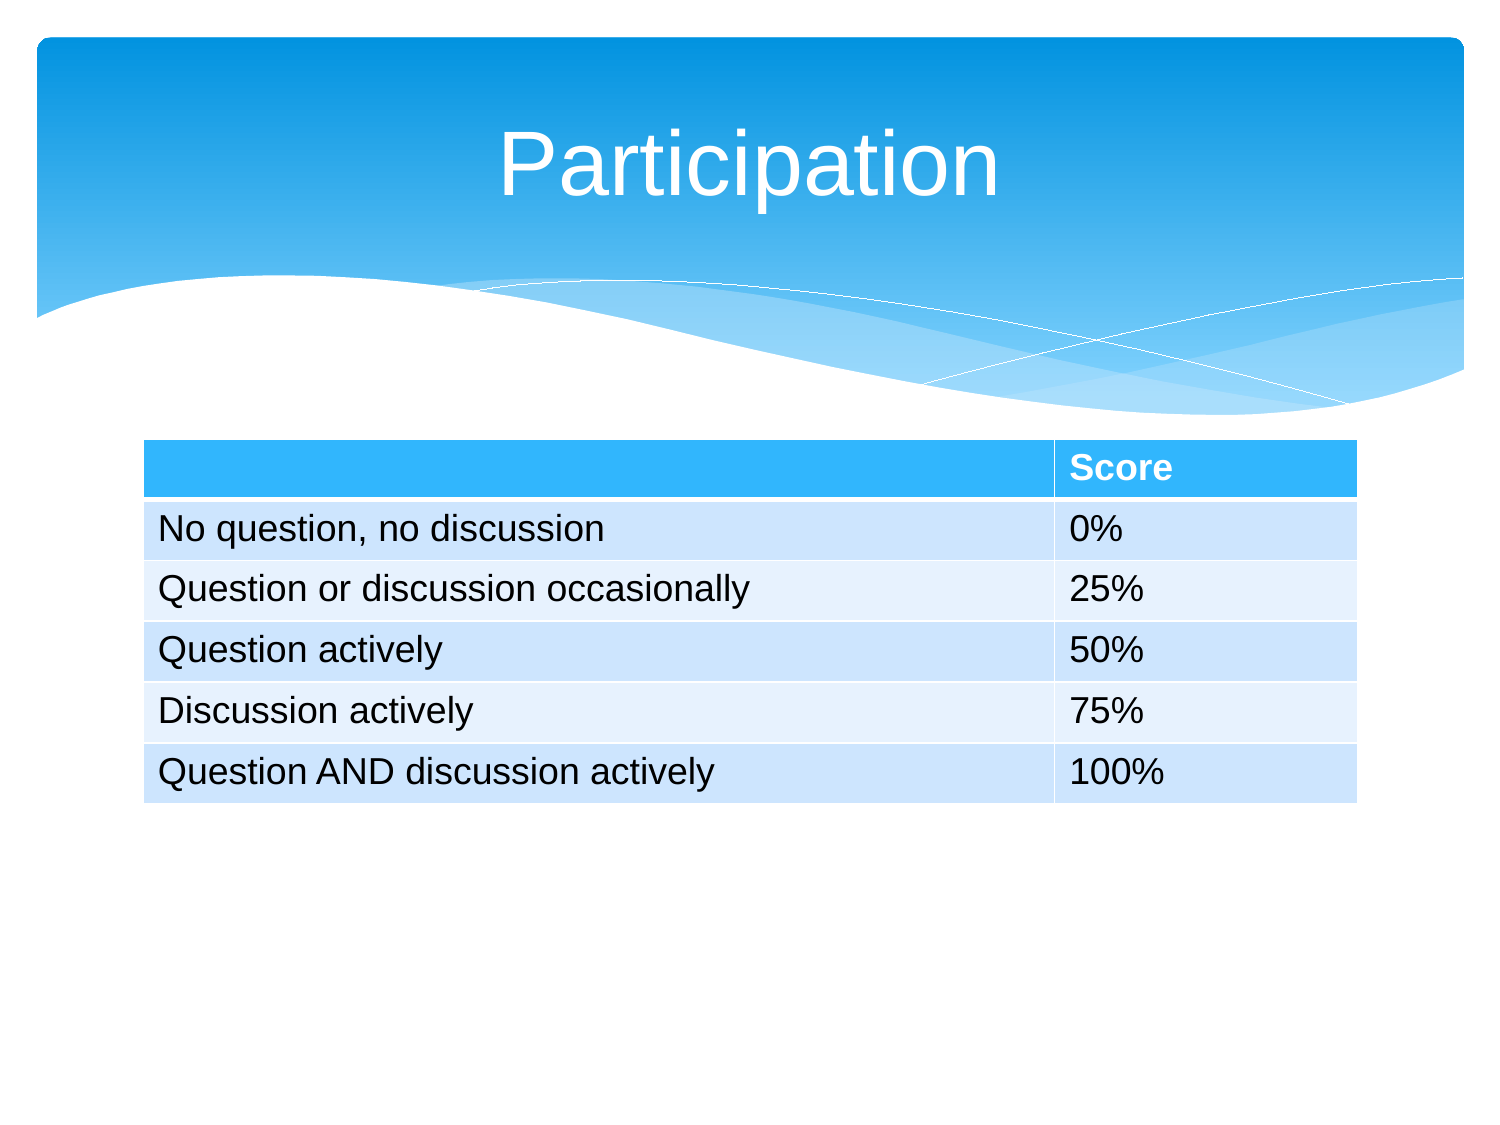

# Participation
|  | Score |
| --- | --- |
| No question, no discussion | 0% |
| Question or discussion occasionally | 25% |
| Question actively | 50% |
| Discussion actively | 75% |
| Question AND discussion actively | 100% |